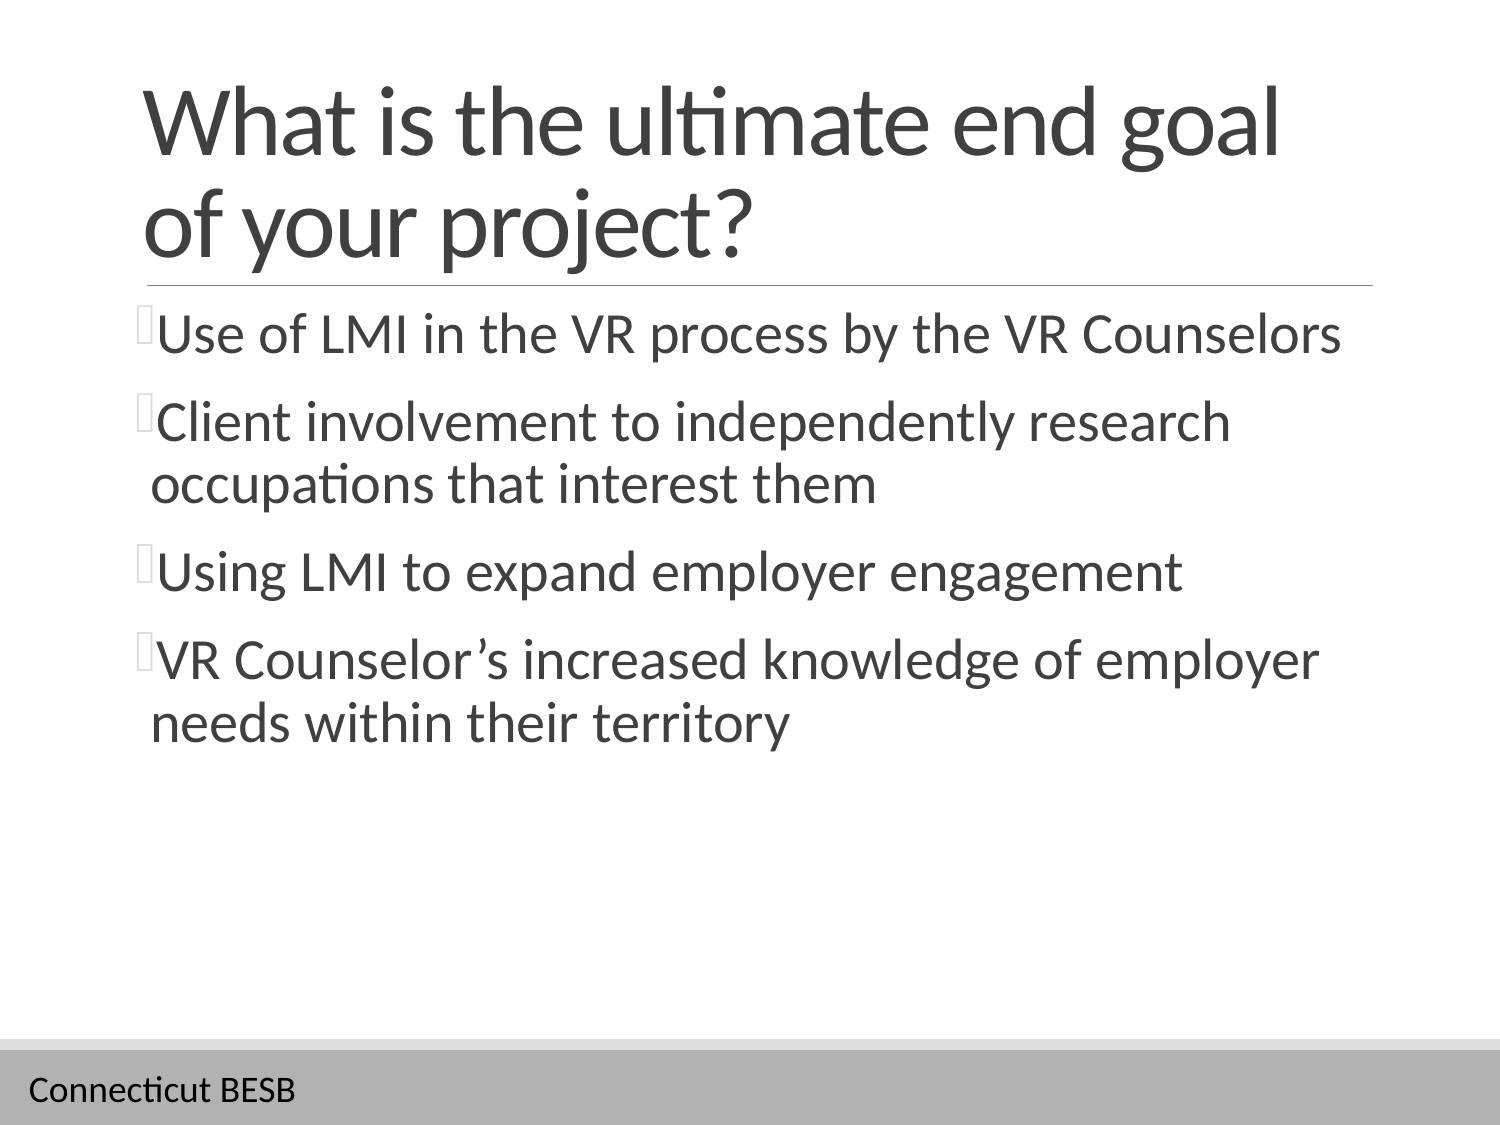

# What is the ultimate end goal of your project?
Use of LMI in the VR process by the VR Counselors
Client involvement to independently research occupations that interest them
Using LMI to expand employer engagement
VR Counselor’s increased knowledge of employer needs within their territory
Connecticut BESB
13